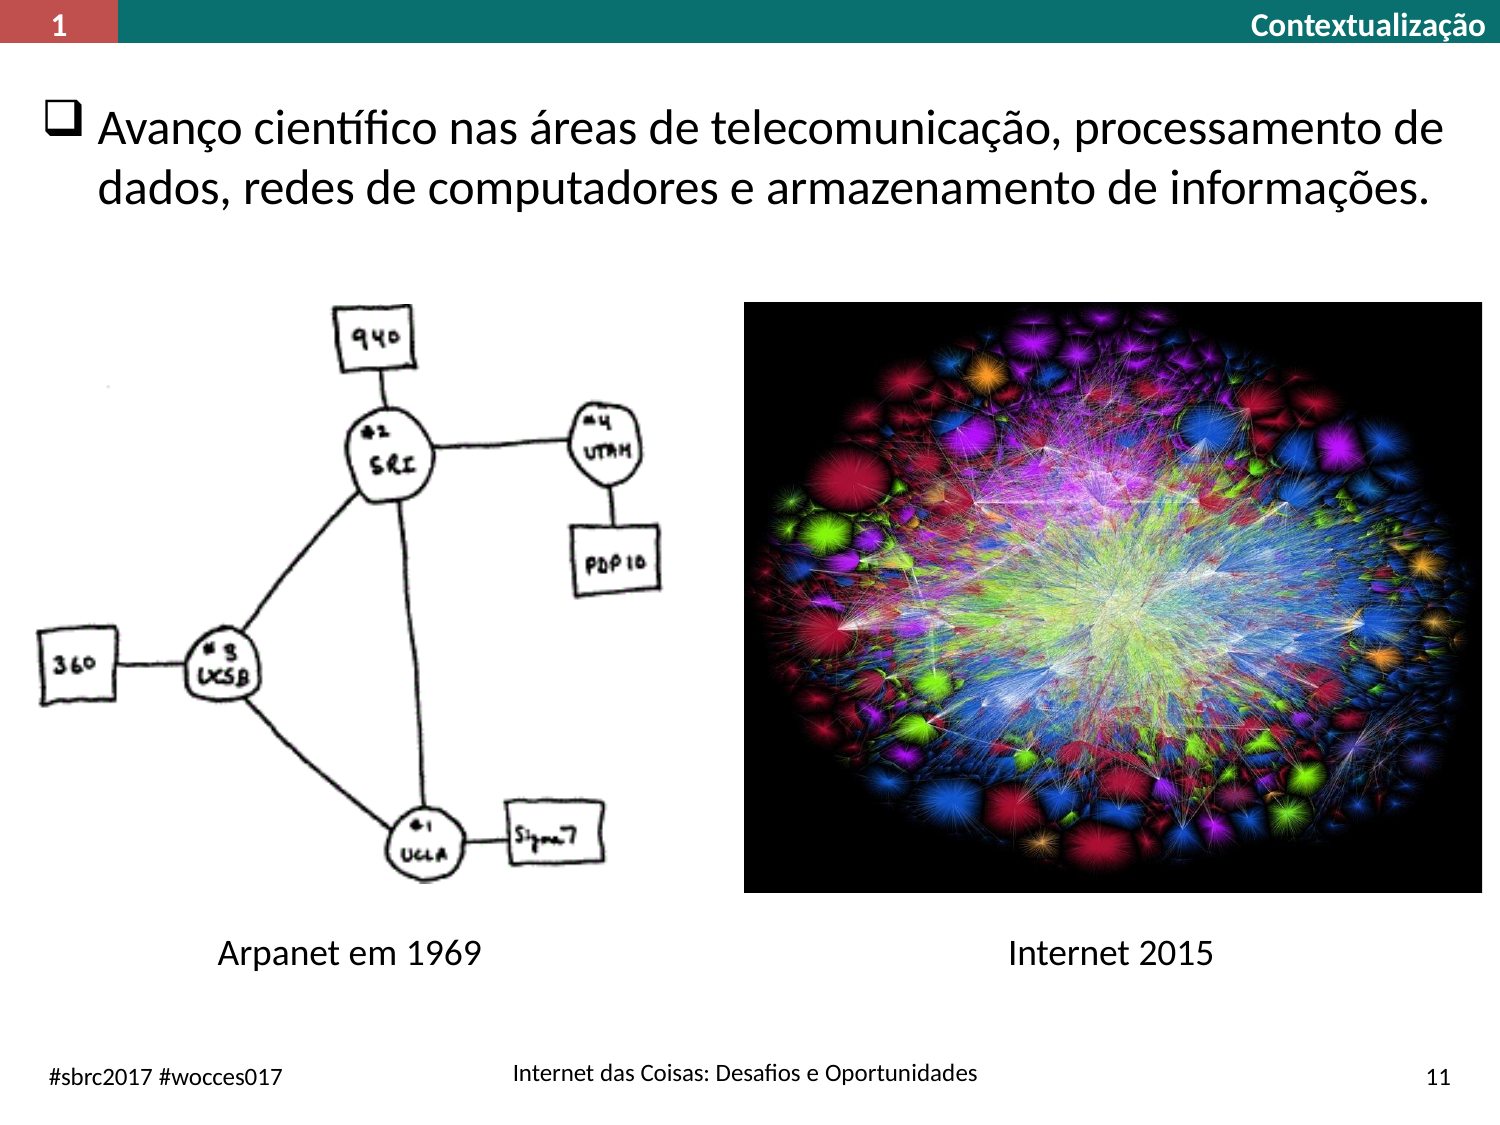

1
Contextualização
Avanço científico nas áreas de telecomunicação, processamento de  dados, redes de computadores e armazenamento de informações.

Arpanet em 1969
Internet 2015
Internet das Coisas: Desafios e Oportunidades
#sbrc2017 #wocces017
11